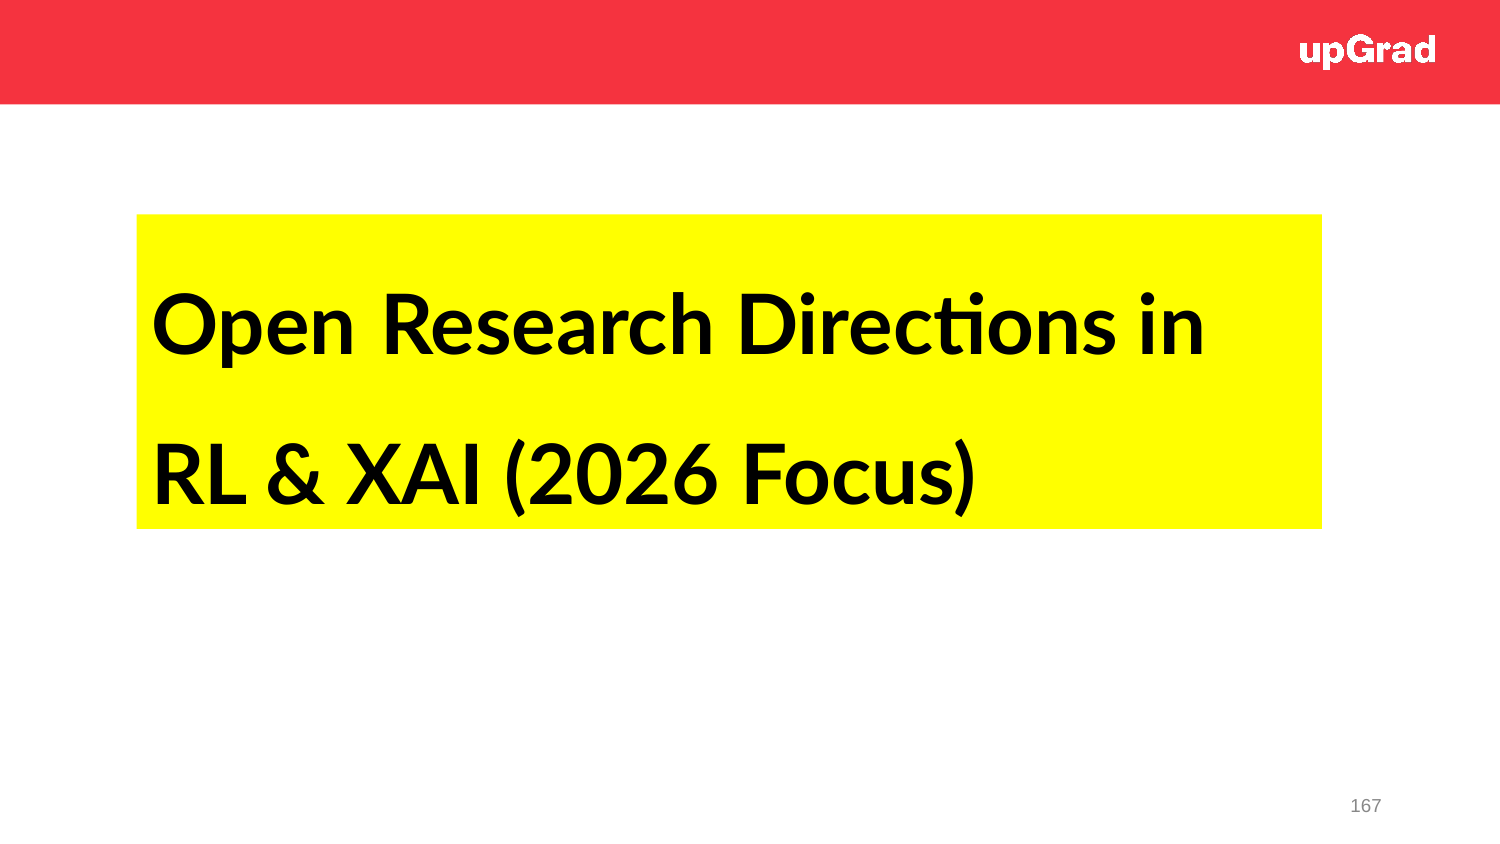

Open Research Directions in RL & XAI (2026 Focus)
167